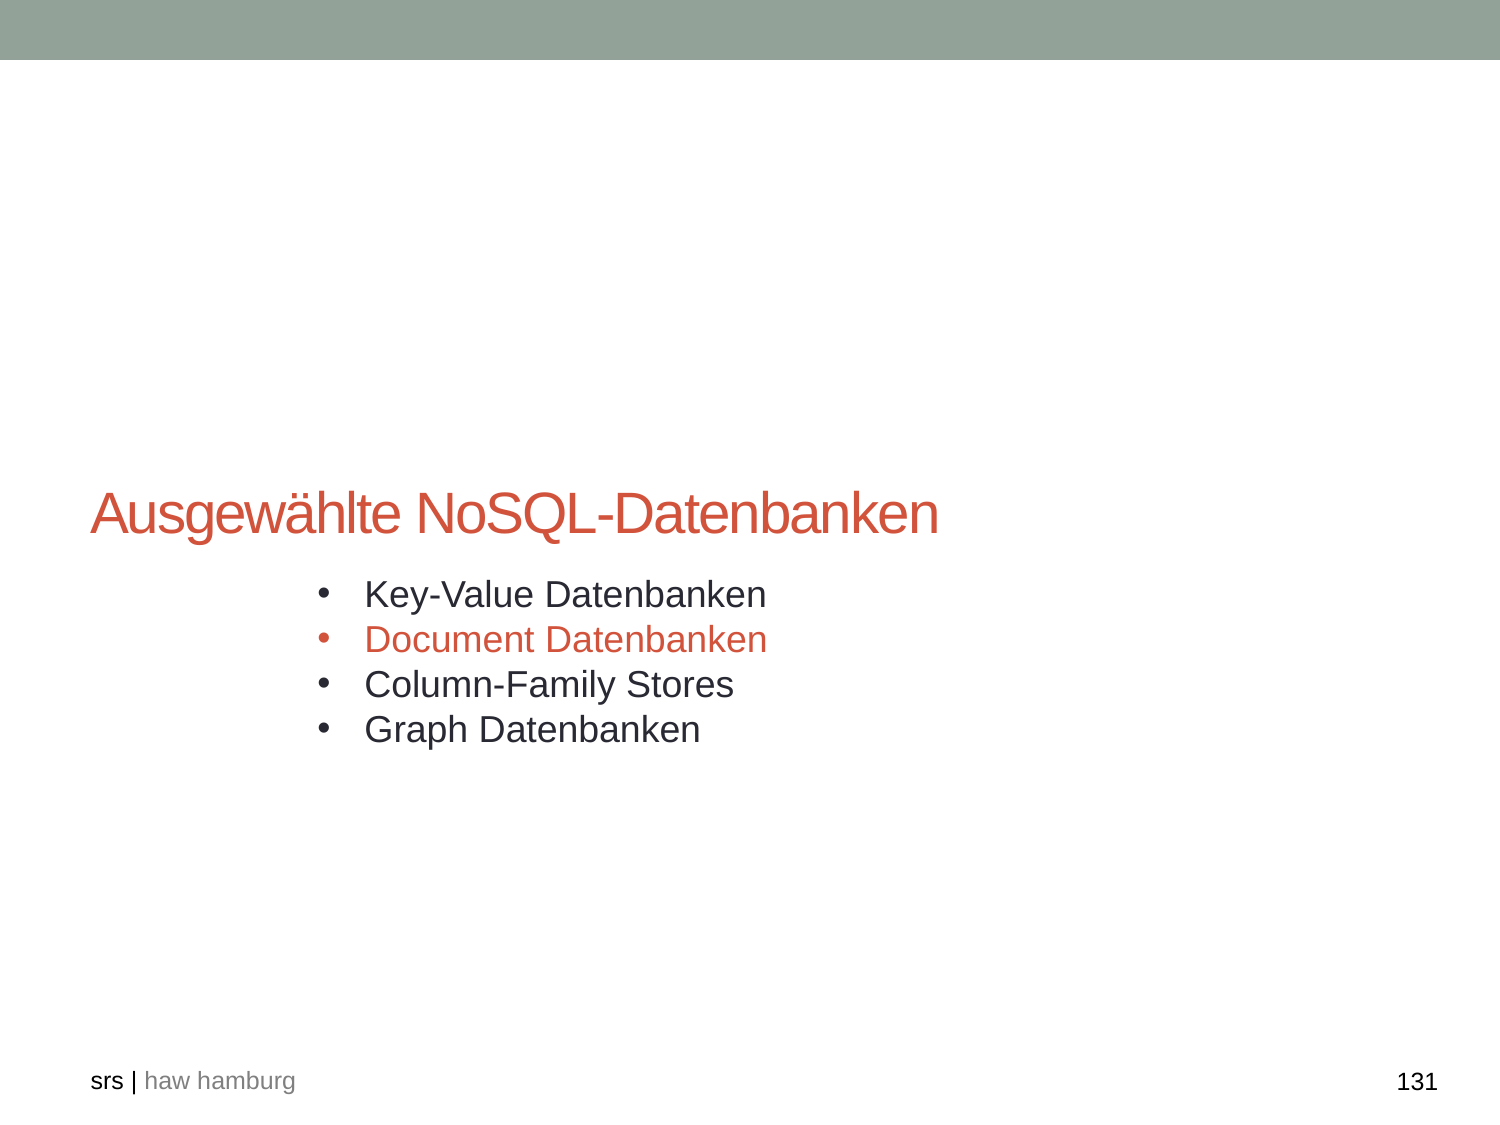

# Ausgewählte NoSQL-Datenbanken
Key-Value Datenbanken
Document Datenbanken
Column-Family Stores
Graph Datenbanken